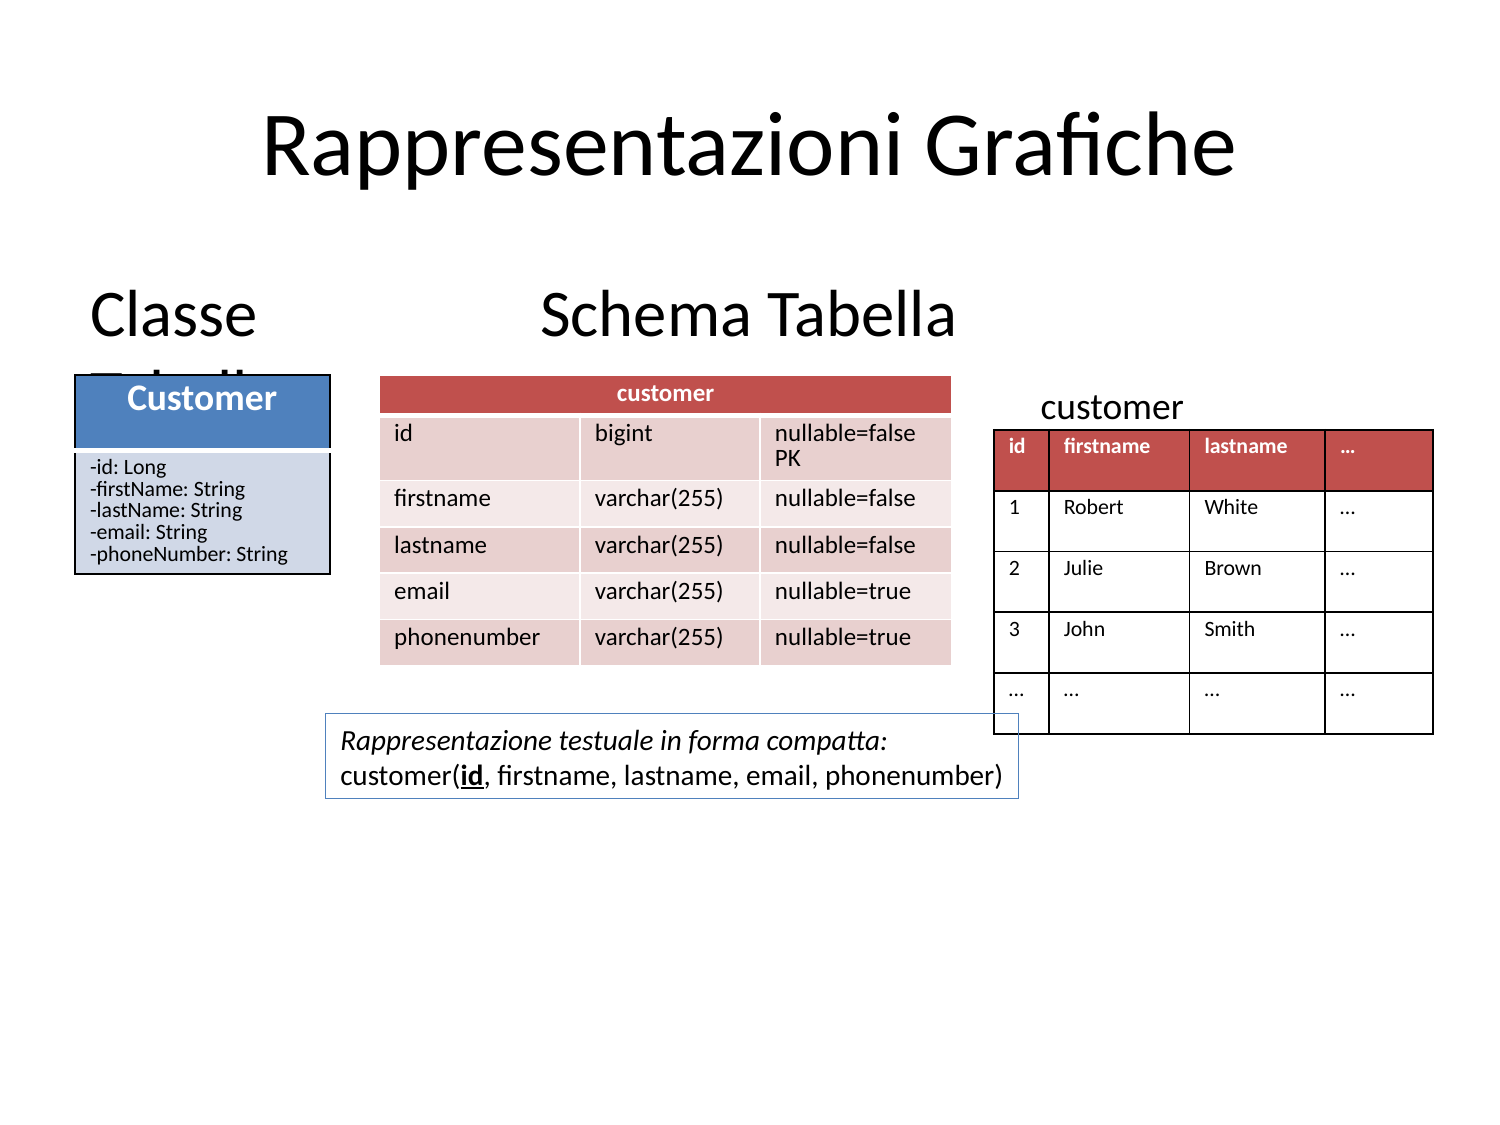

# Rappresentazioni Grafiche
Classe		Schema Tabella			Tabella
customer
| Customer |
| --- |
| -id: Long -firstName: String -lastName: String -email: String -phoneNumber: String |
| customer |  |  |
| --- | --- | --- |
| id | bigint | nullable=false PK |
| firstname | varchar(255) | nullable=false |
| lastname | varchar(255) | nullable=false |
| email | varchar(255) | nullable=true |
| phonenumber | varchar(255) | nullable=true |
| id | firstname | lastname | … |
| --- | --- | --- | --- |
| 1 | Robert | White | … |
| 2 | Julie | Brown | … |
| 3 | John | Smith | … |
| … | … | … | … |
Rappresentazione testuale in forma compatta:
customer(id, firstname, lastname, email, phonenumber)